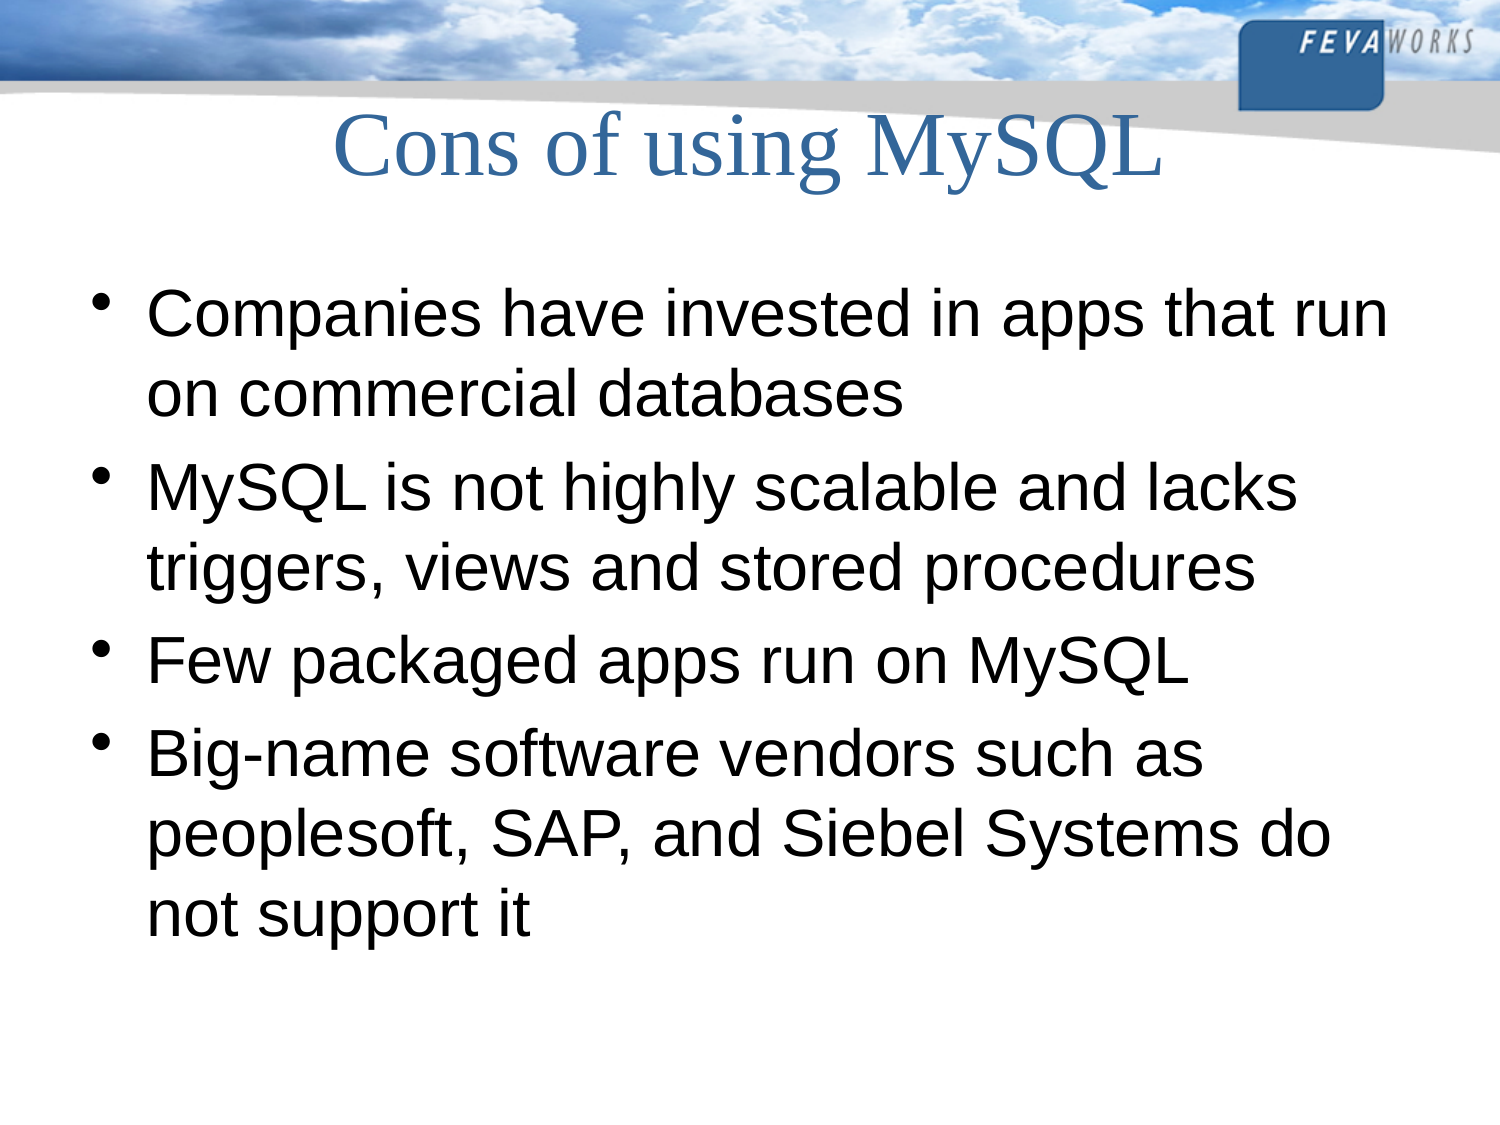

# Cons of using MySQL
Companies have invested in apps that run on commercial databases
MySQL is not highly scalable and lacks triggers, views and stored procedures
Few packaged apps run on MySQL
Big-name software vendors such as peoplesoft, SAP, and Siebel Systems do not support it